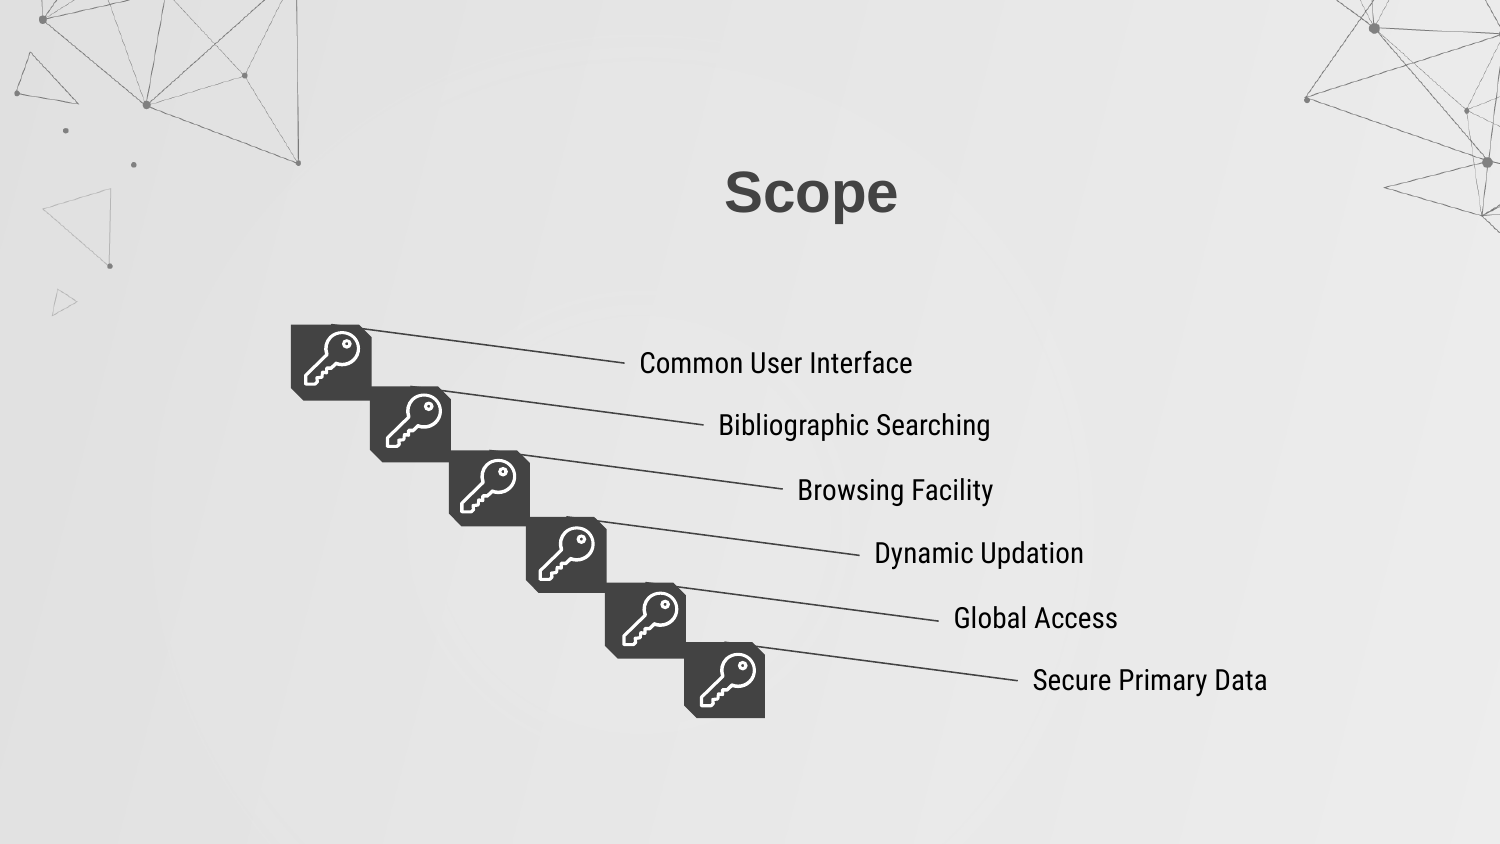

# Scope

Common User Interface

Bibliographic Searching

Browsing Facility

Dynamic Updation

Global Access

Secure Primary Data